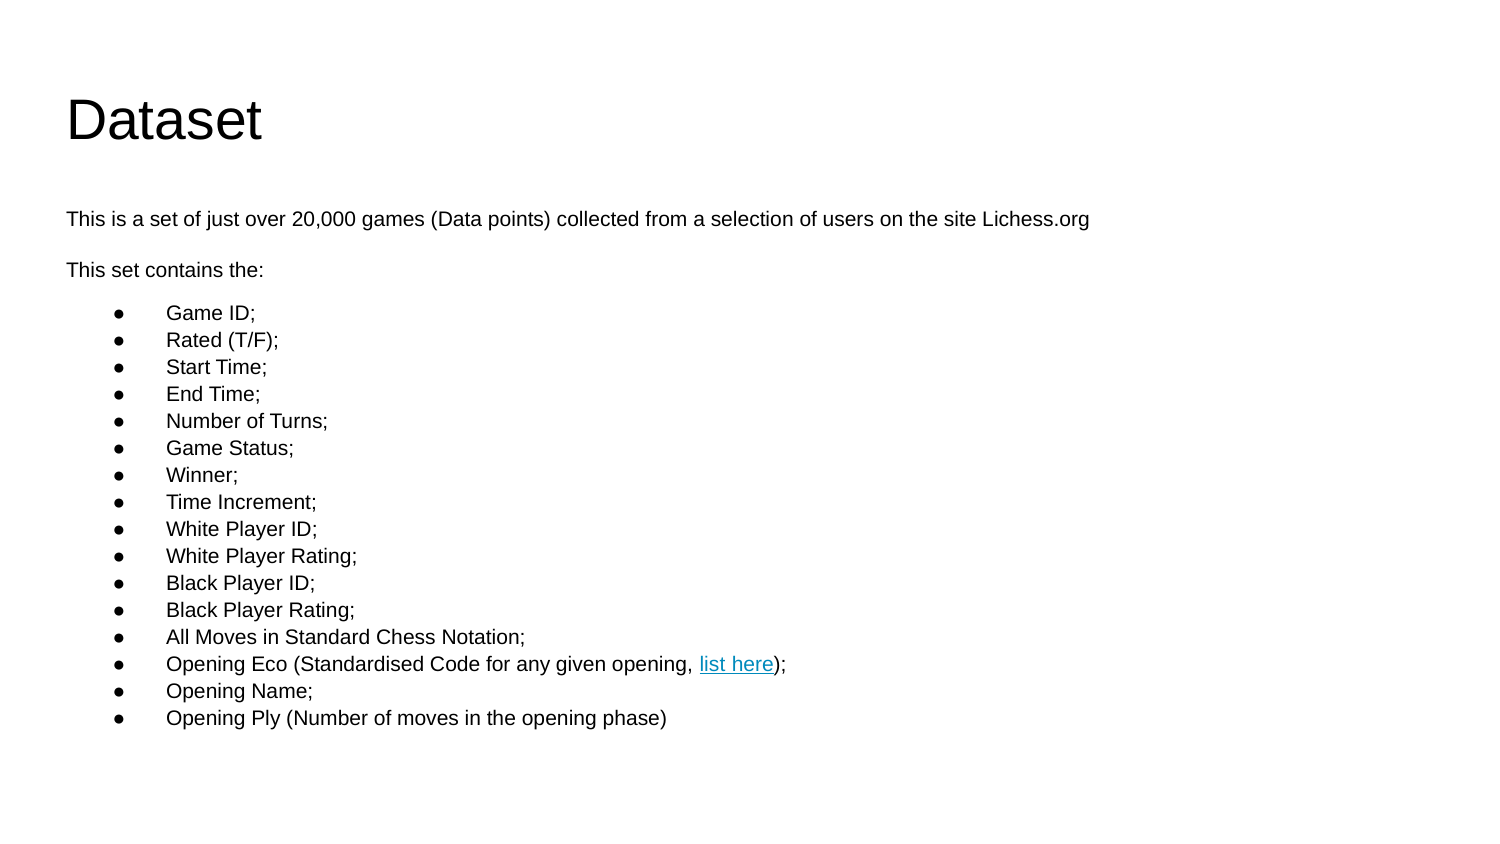

# Dataset
This is a set of just over 20,000 games (Data points) collected from a selection of users on the site Lichess.org
This set contains the:
Game ID;
Rated (T/F);
Start Time;
End Time;
Number of Turns;
Game Status;
Winner;
Time Increment;
White Player ID;
White Player Rating;
Black Player ID;
Black Player Rating;
All Moves in Standard Chess Notation;
Opening Eco (Standardised Code for any given opening, list here);
Opening Name;
Opening Ply (Number of moves in the opening phase)